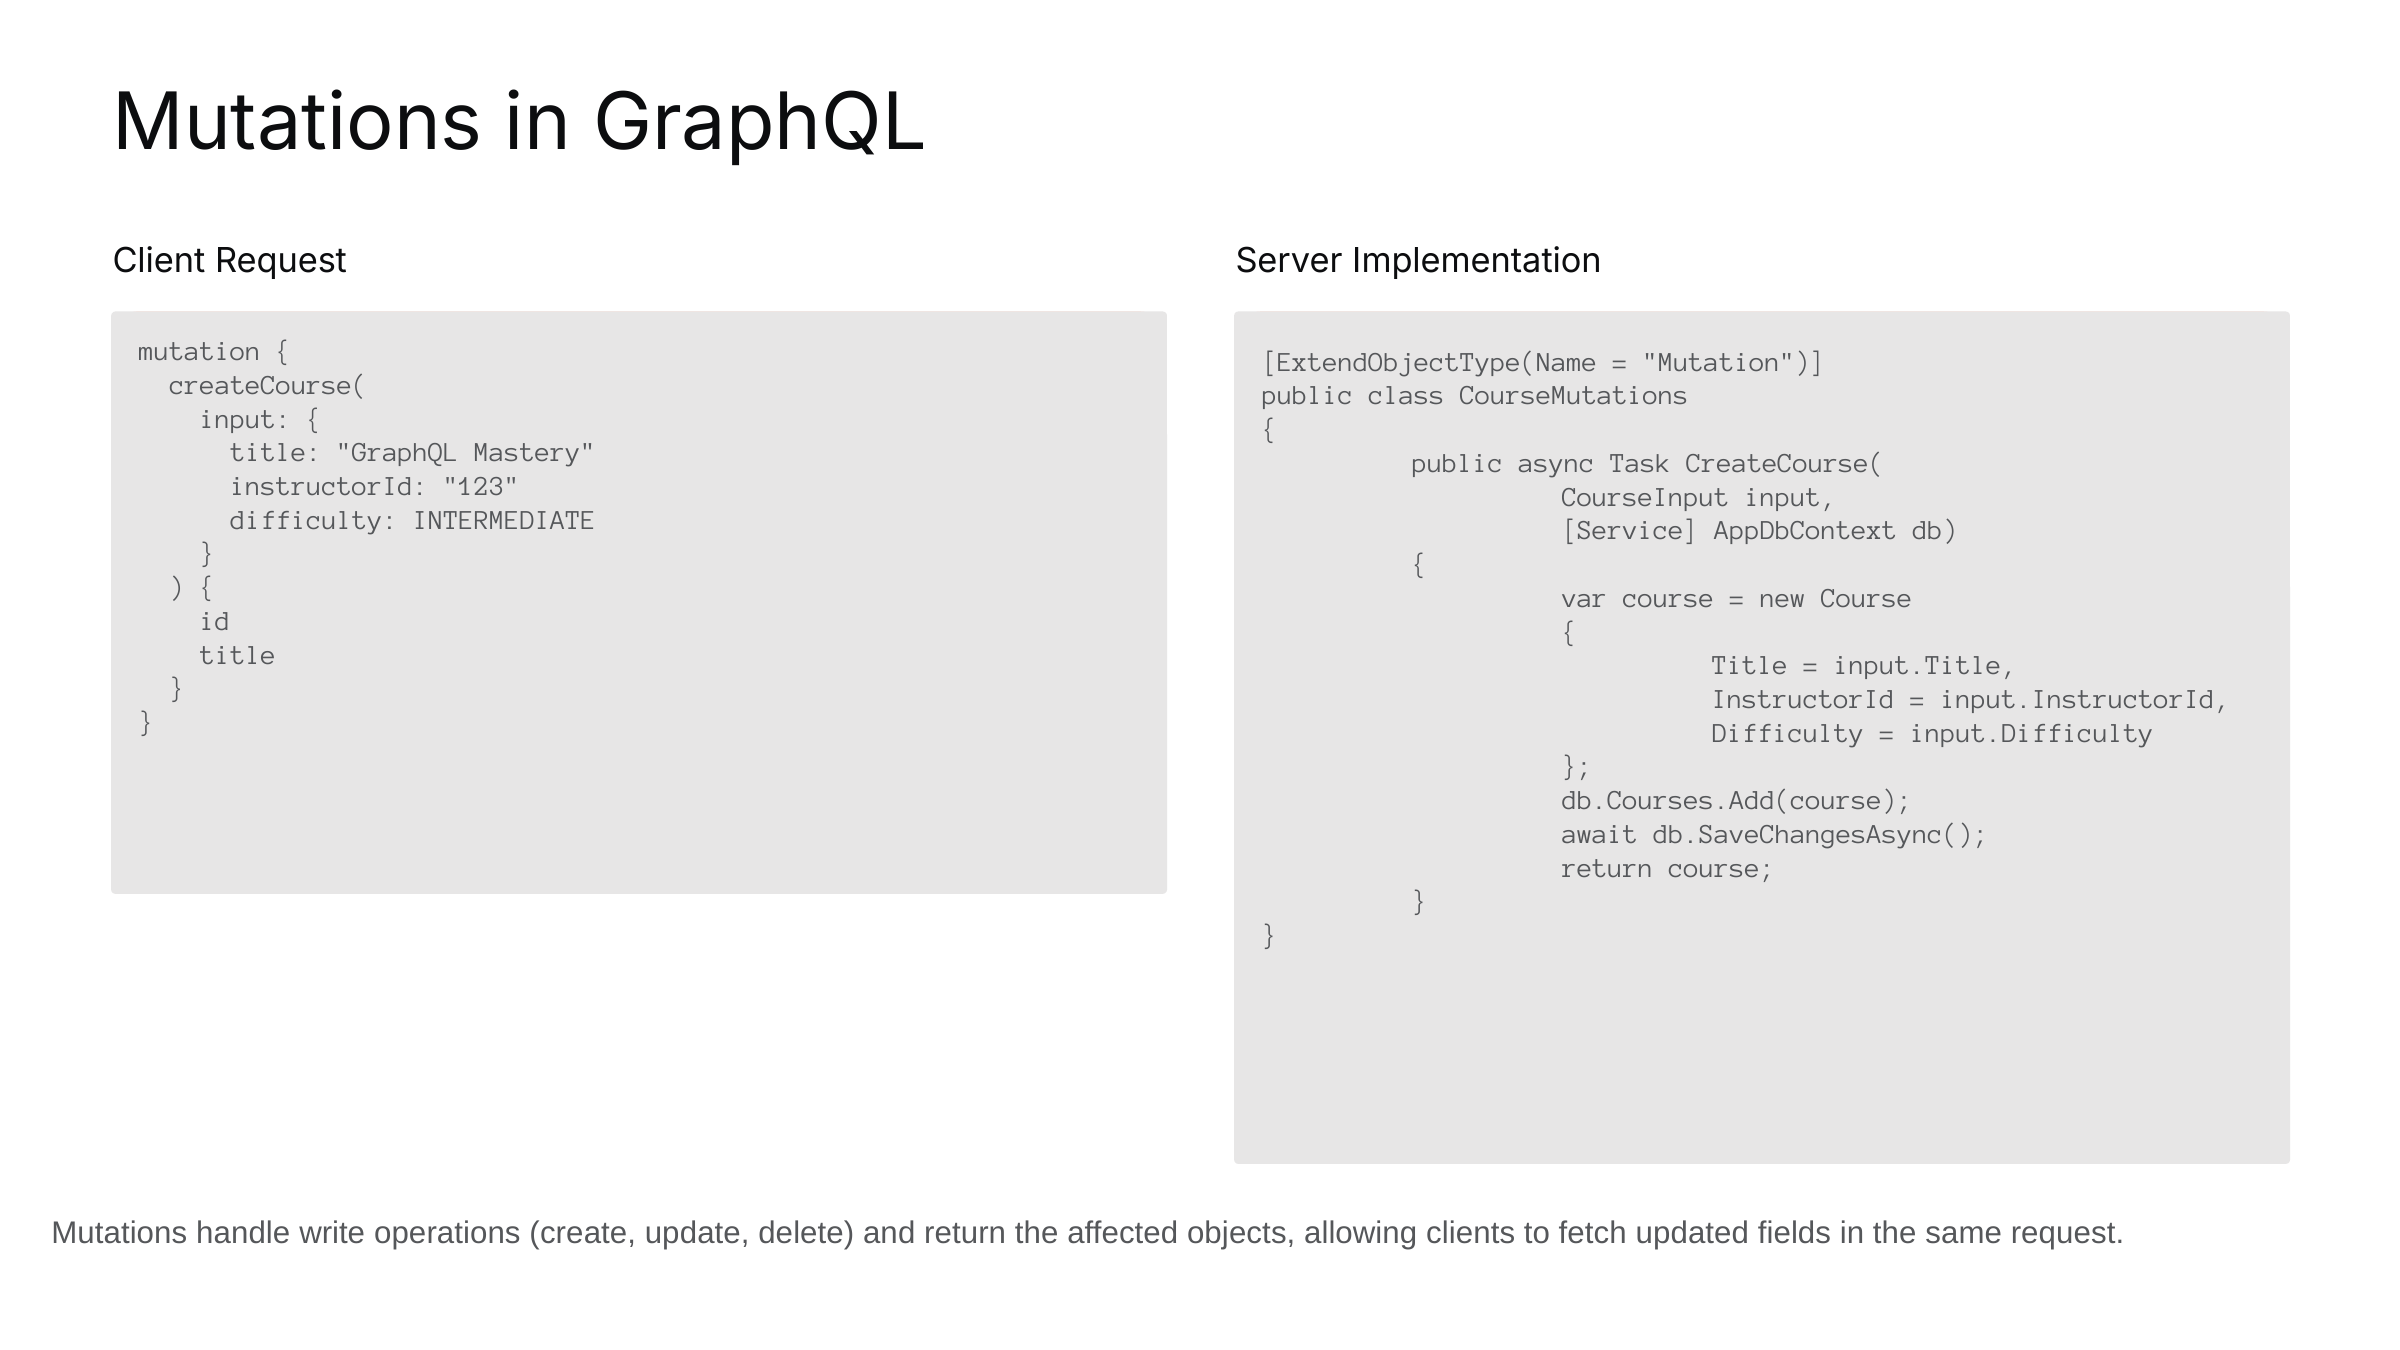

Mutations in GraphQL
Client Request
Server Implementation

mutation {
  createCourse(
    input: {
      title: "GraphQL Mastery"
      instructorId: "123"
      difficulty: INTERMEDIATE
    }
  ) {
    id
    title
  }
}
[ExtendObjectType(Name = "Mutation")]
public class CourseMutations
{
	public async Task CreateCourse(
		CourseInput input,
		[Service] AppDbContext db)
	{
		var course = new Course
		{
			Title = input.Title,
			InstructorId = input.InstructorId,
			Difficulty = input.Difficulty
		};
		db.Courses.Add(course);
		await db.SaveChangesAsync();
		return course;
	}
}
Mutations handle write operations (create, update, delete) and return the affected objects, allowing clients to fetch updated fields in the same request.